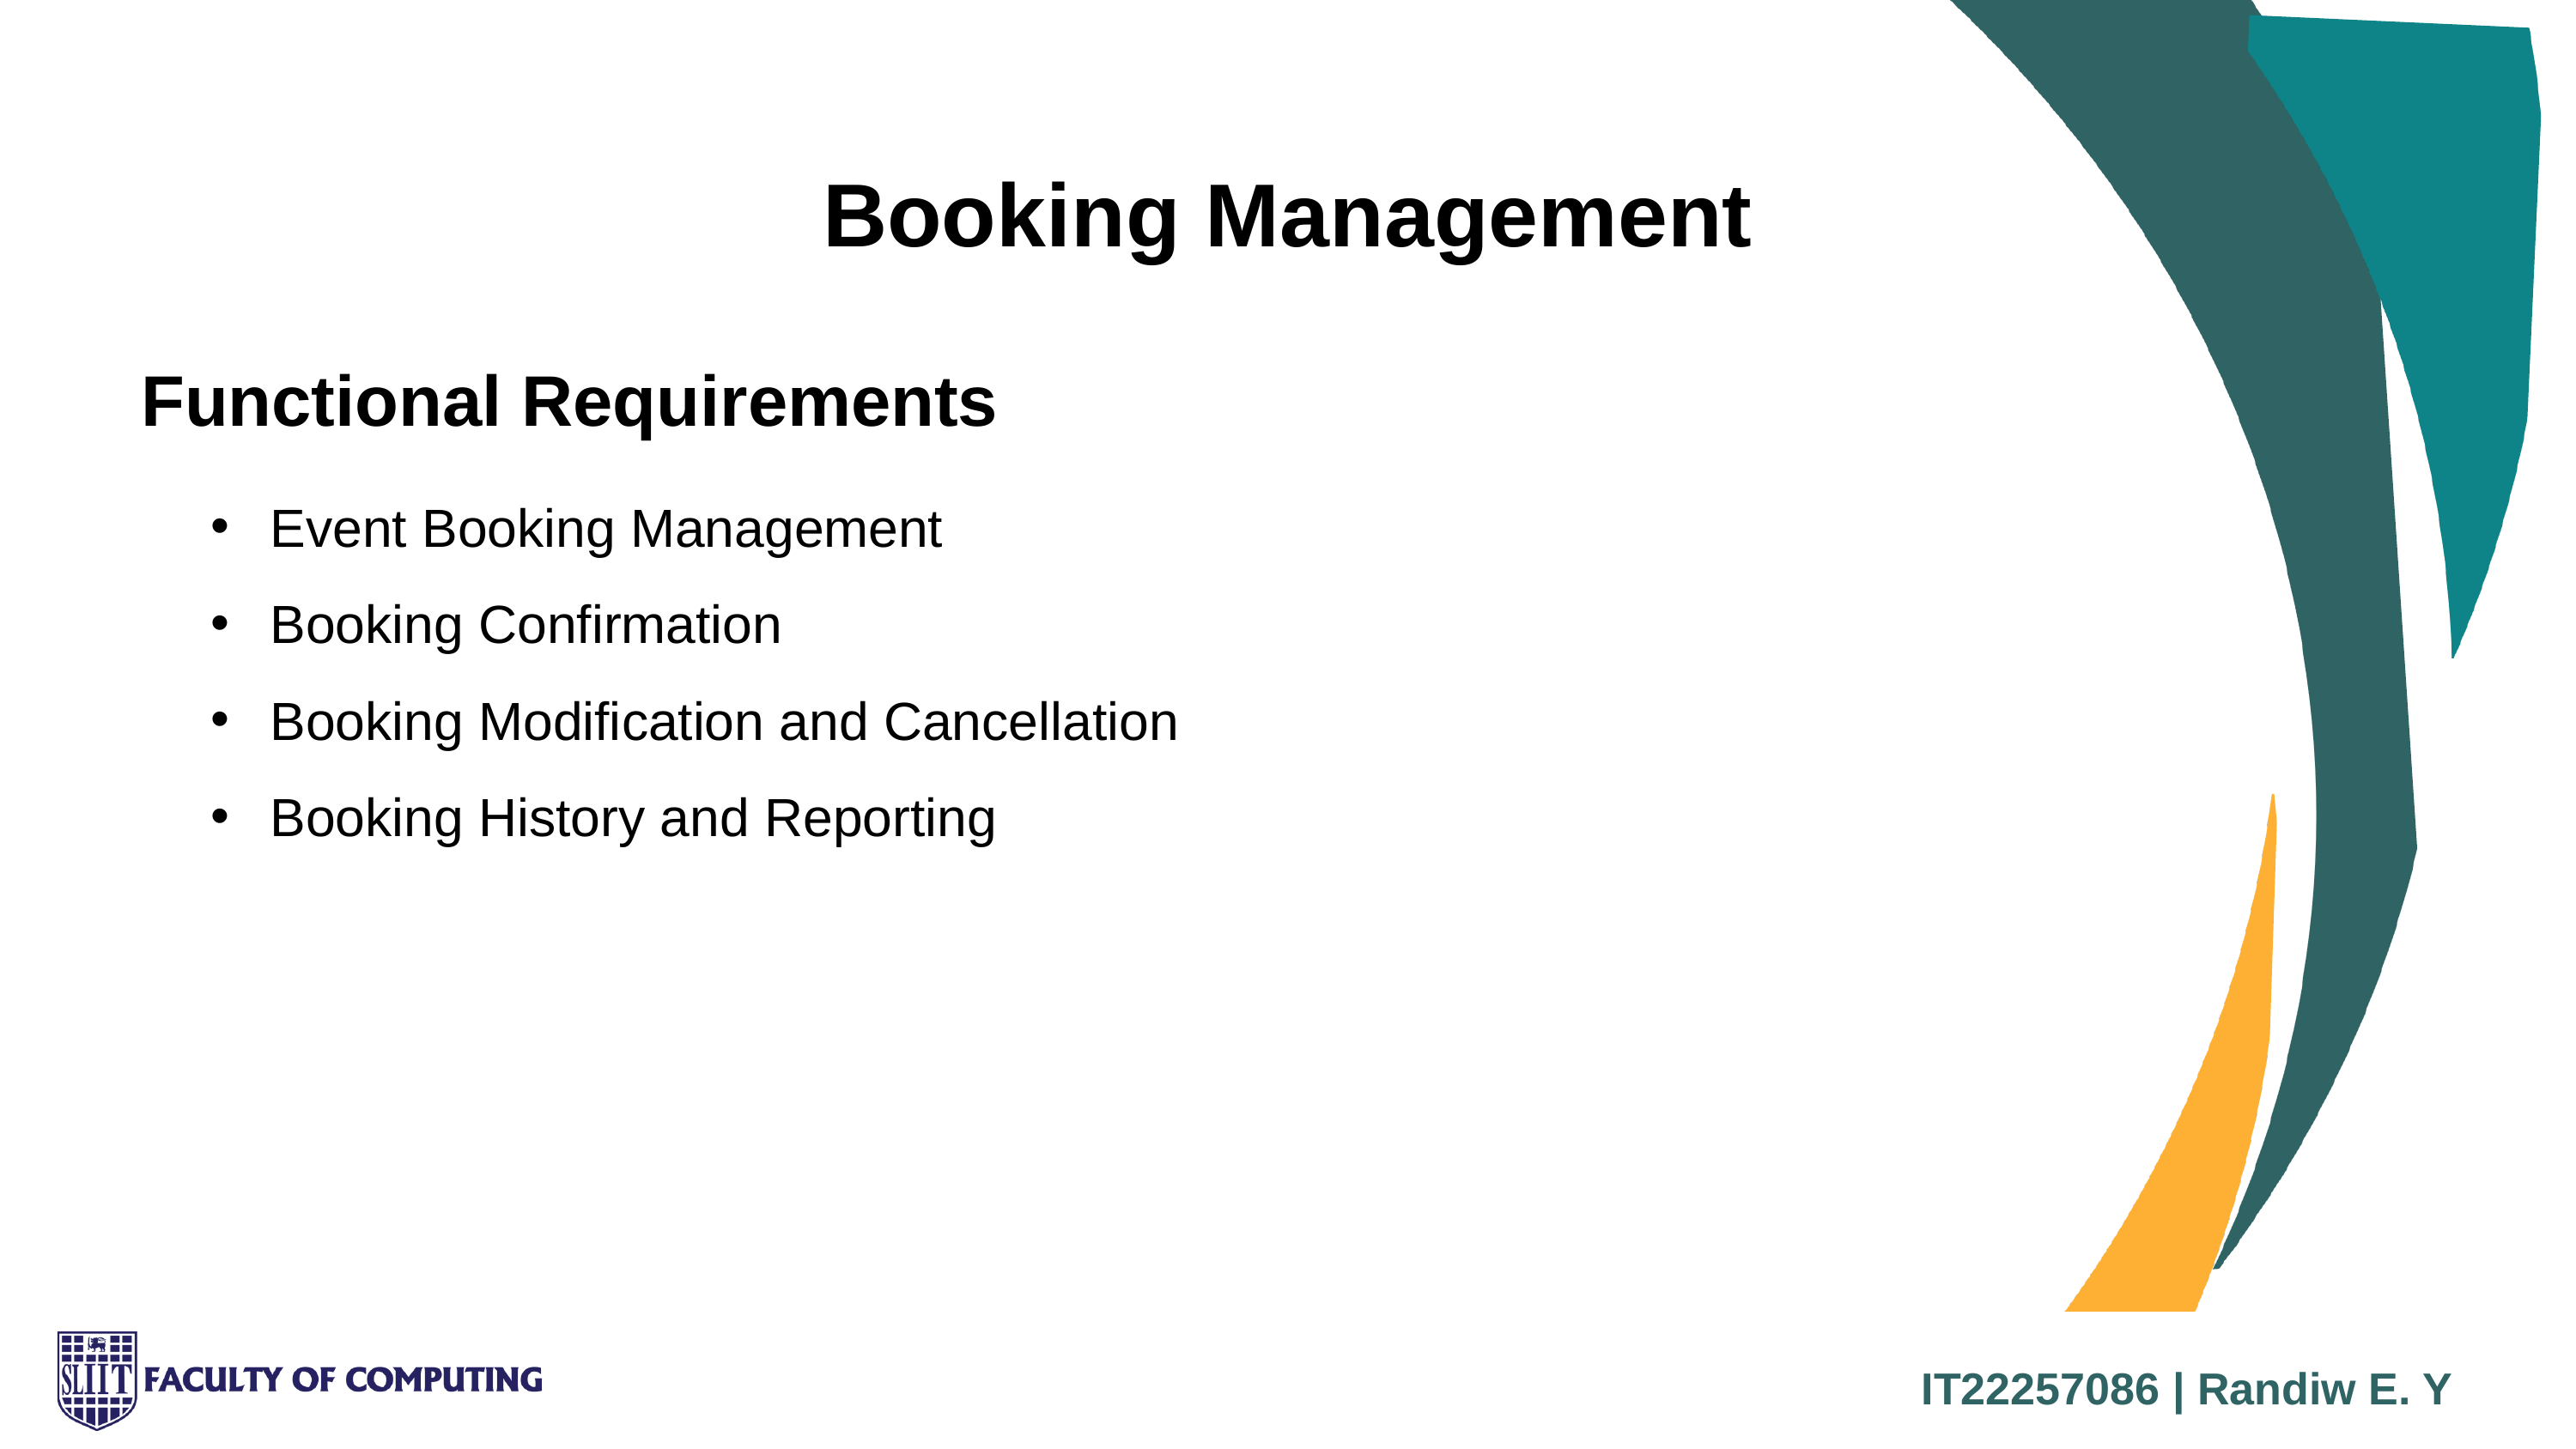

Booking Management
Functional Requirements
Event Booking Management
Booking Confirmation
Booking Modification and Cancellation
Booking History and Reporting

IT22257086 | Randiw E. Y